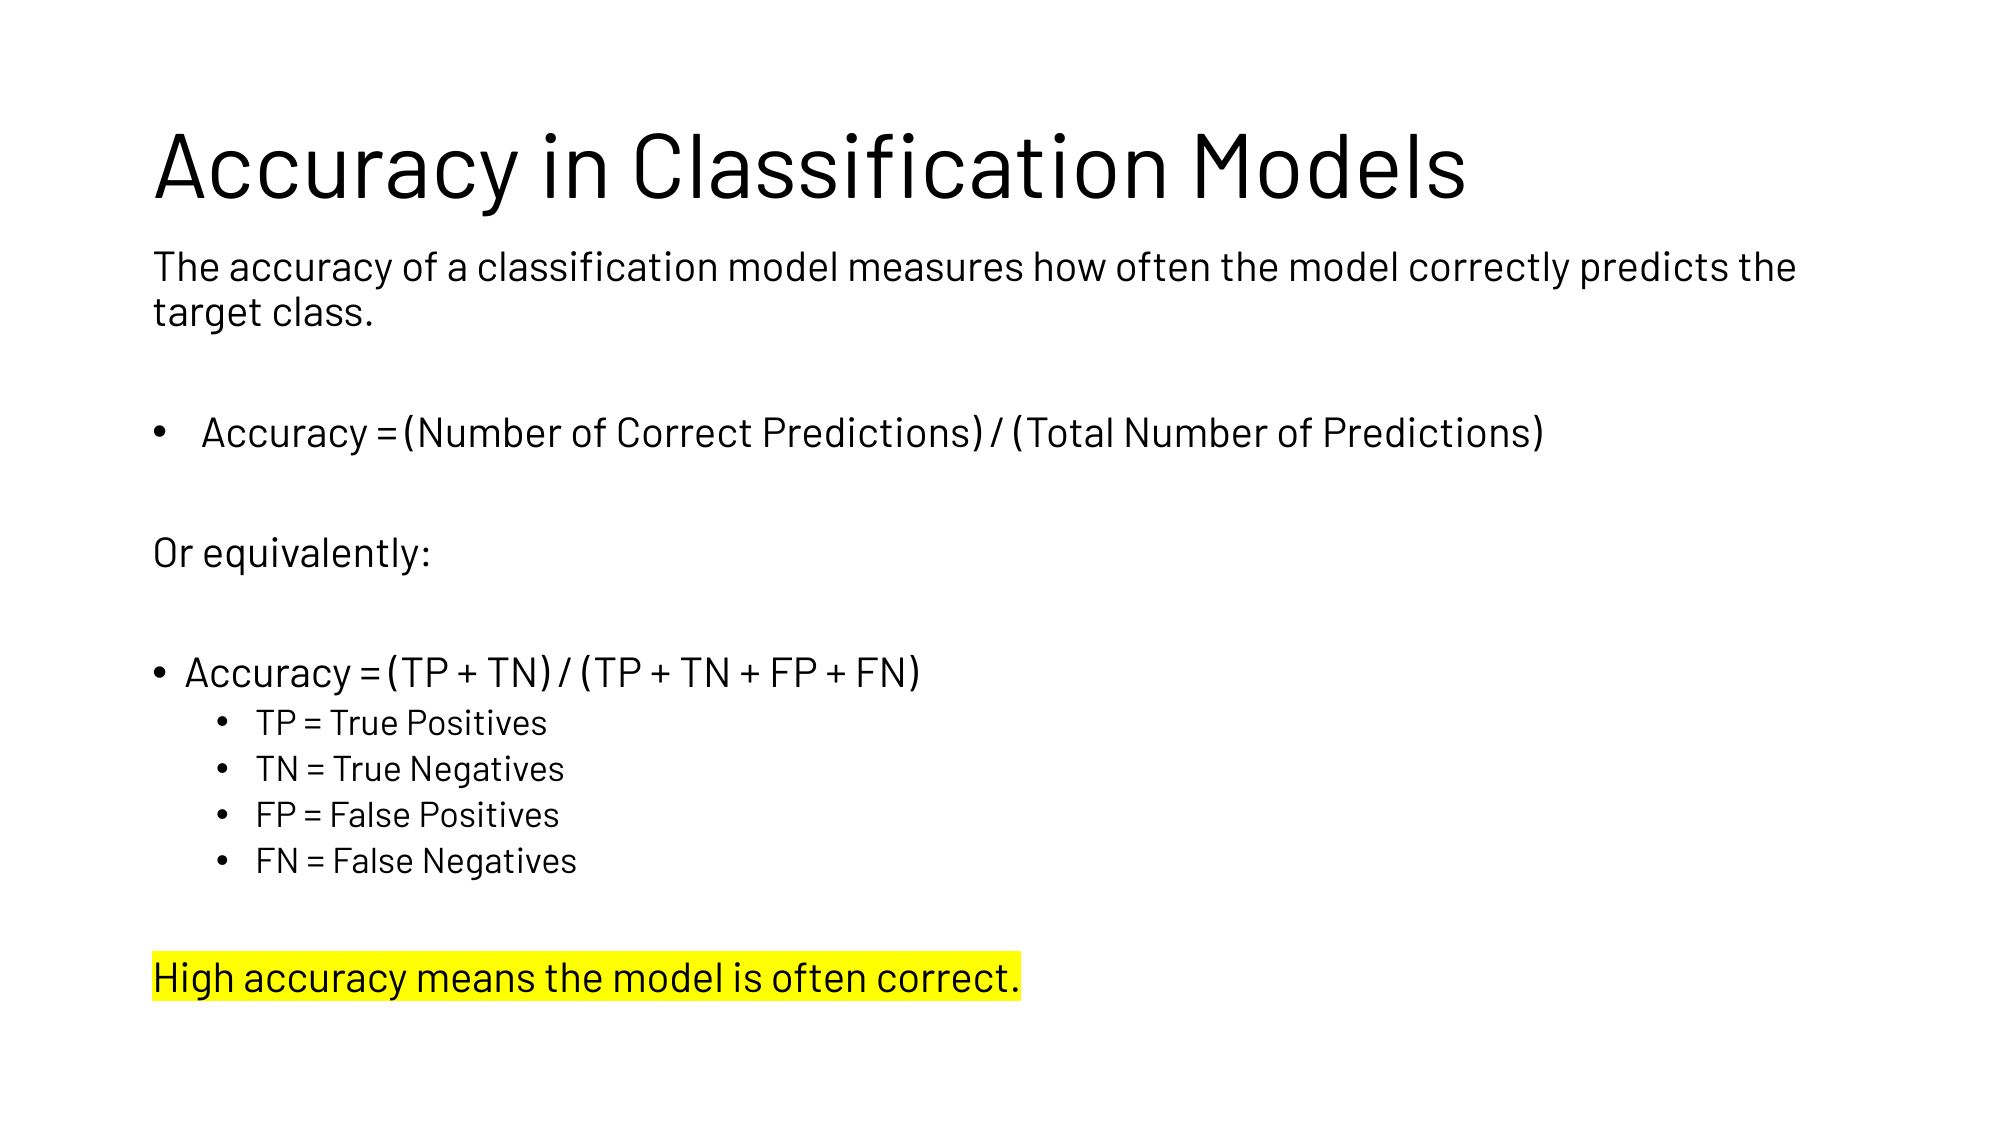

# Accuracy in Classification Models
The accuracy of a classification model measures how often the model correctly predicts the target class.

  Accuracy = (Number of Correct Predictions) / (Total Number of Predictions)

Or equivalently:

Accuracy = (TP + TN) / (TP + TN + FP + FN)
 TP = True Positives
 TN = True Negatives
 FP = False Positives
 FN = False Negatives

High accuracy means the model is often correct.